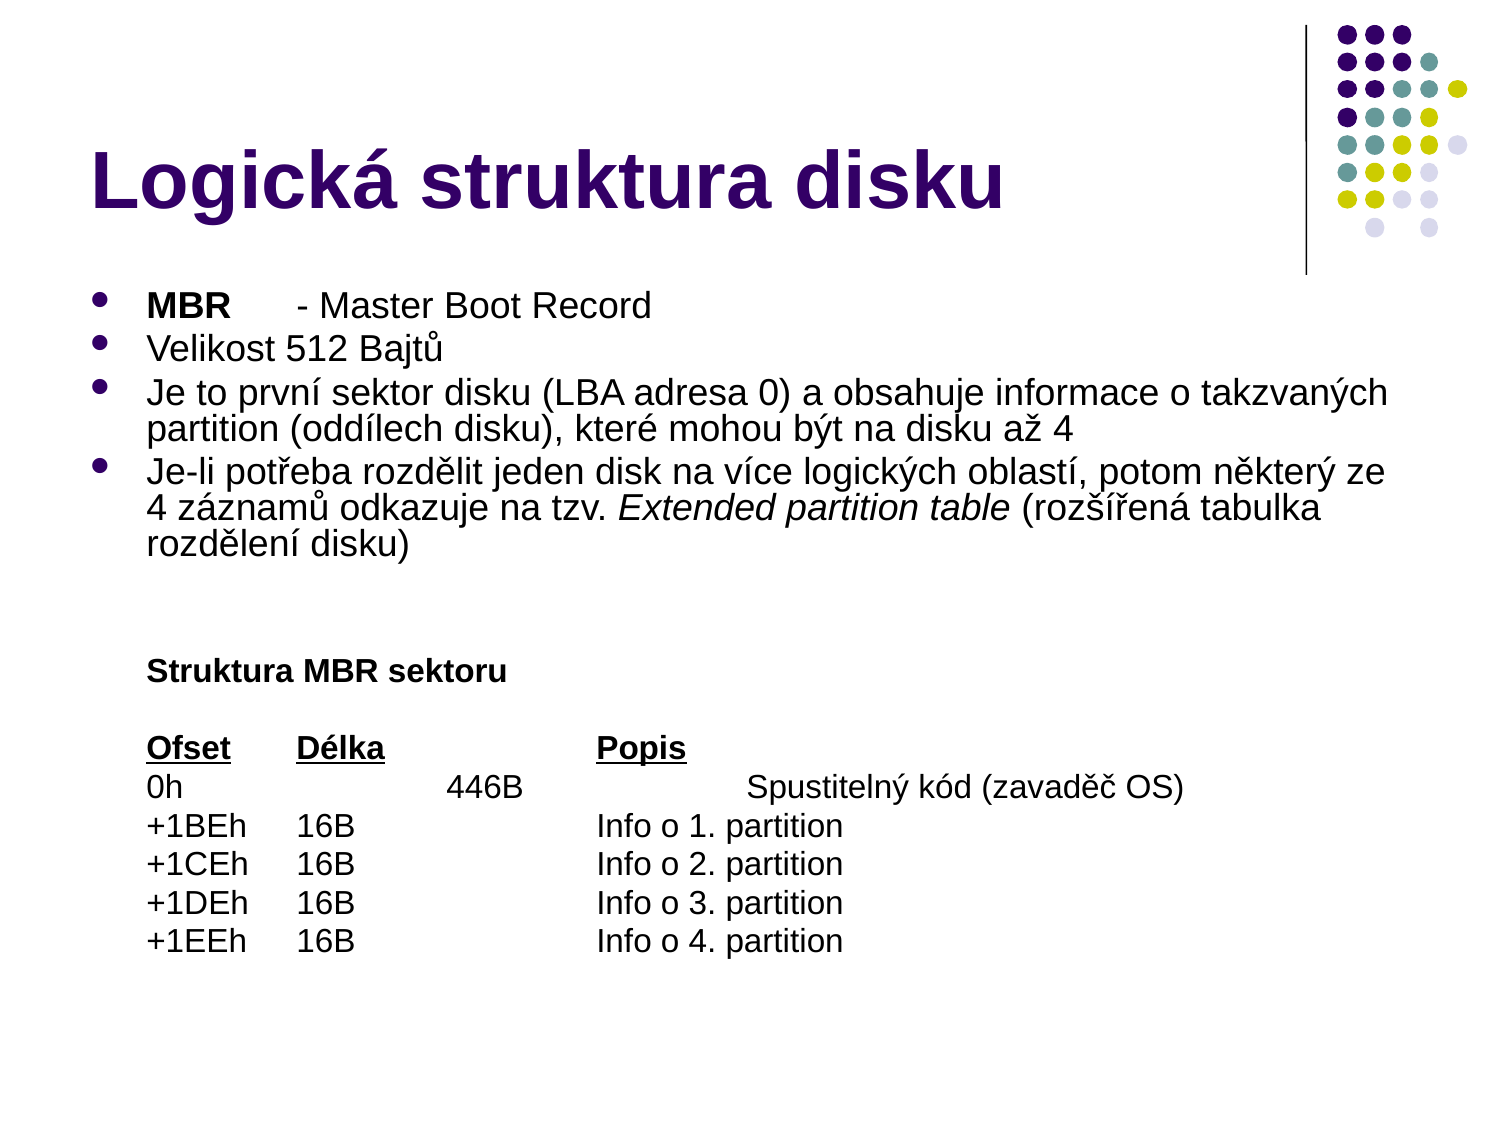

# Logická struktura disku
MBR	- Master Boot Record
Velikost 512 Bajtů
Je to první sektor disku (LBA adresa 0) a obsahuje informace o takzvaných partition (oddílech disku), které mohou být na disku až 4
Je-li potřeba rozdělit jeden disk na více logických oblastí, potom některý ze 4 záznamů odkazuje na tzv. Extended partition table (rozšířená tabulka rozdělení disku)

Struktura MBR sektoru

Ofset	Délka		Popis
0h		446B		Spustitelný kód (zavaděč OS)
+1BEh	16B		Info o 1. partition
+1CEh	16B		Info o 2. partition
+1DEh	16B		Info o 3. partition
+1EEh	16B		Info o 4. partition